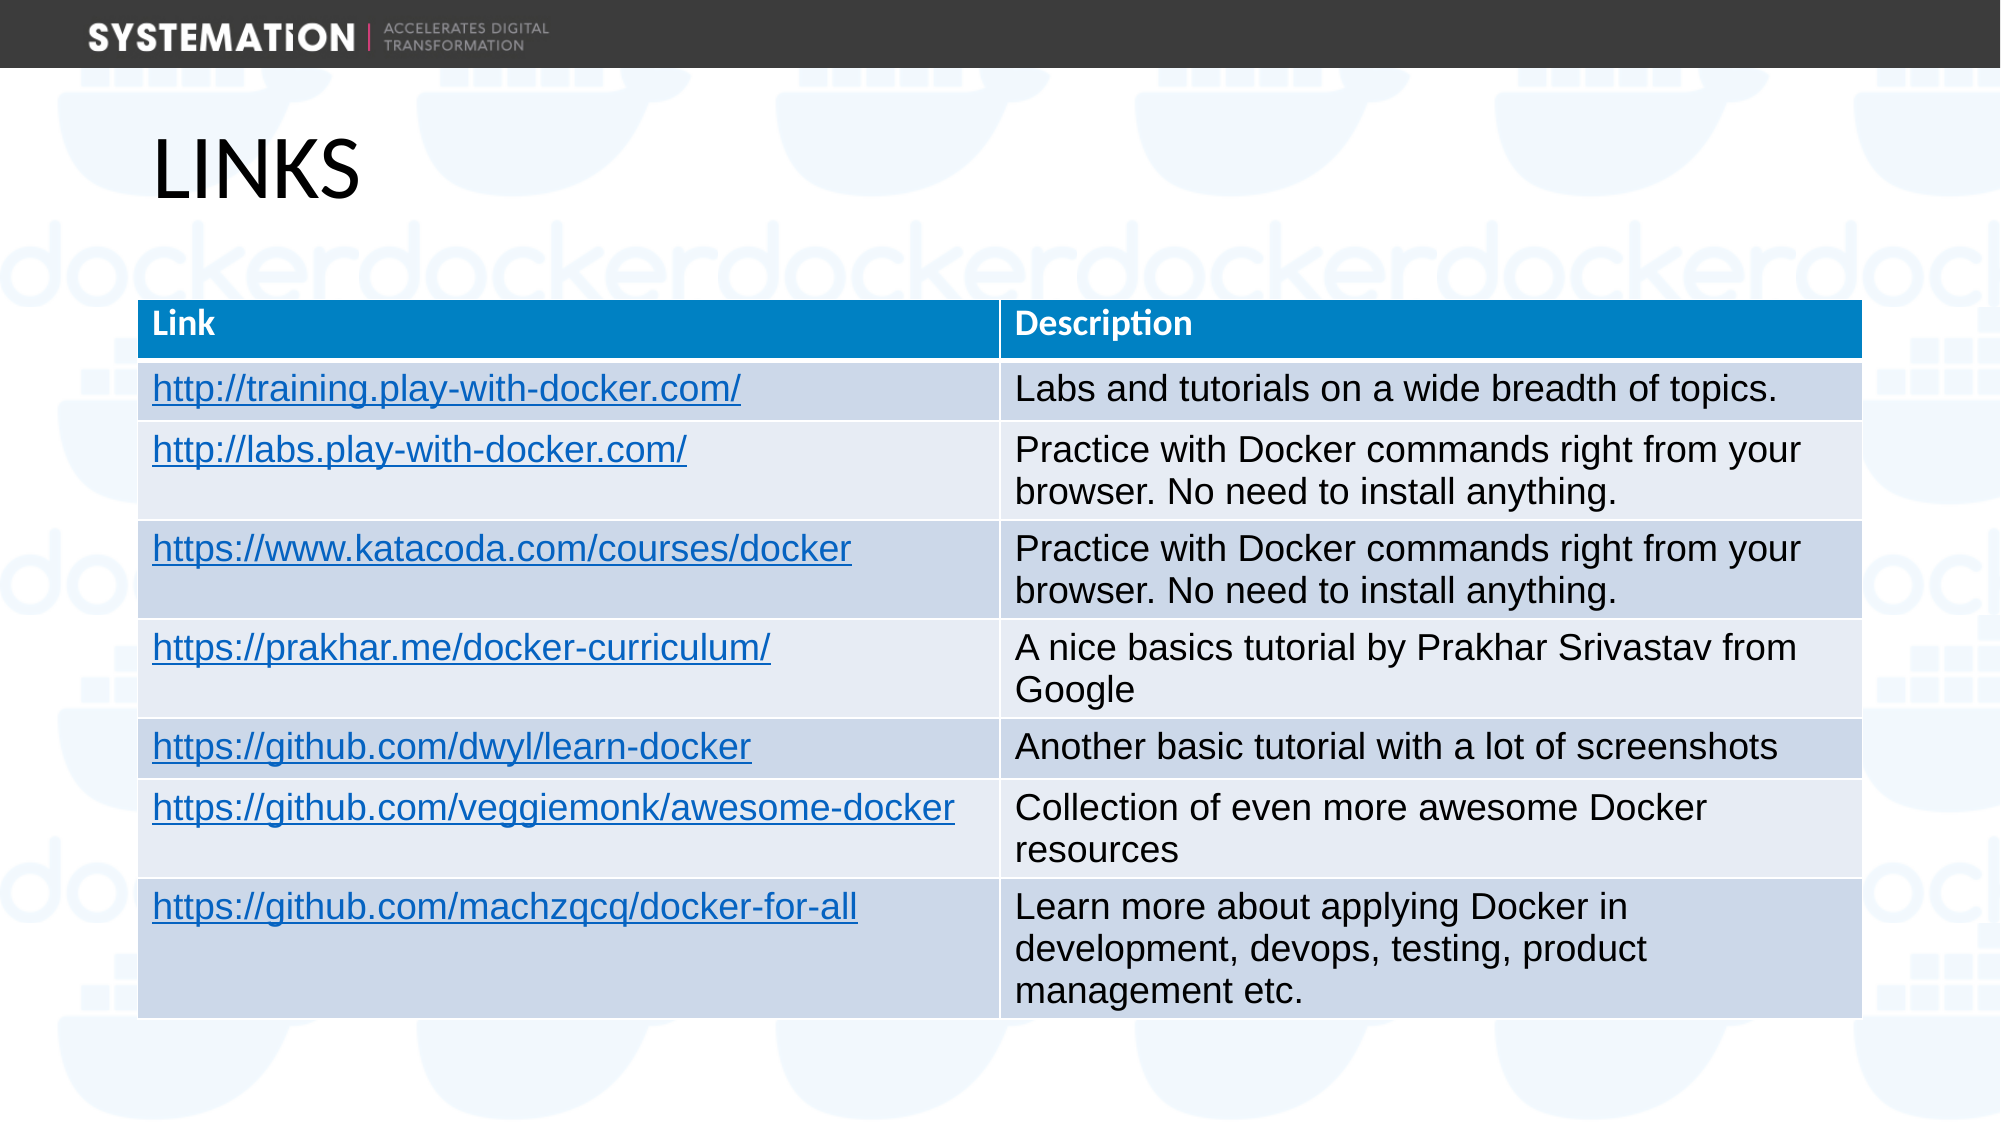

# links
| Link | Description |
| --- | --- |
| http://training.play-with-docker.com/ | Labs and tutorials on a wide breadth of topics. |
| http://labs.play-with-docker.com/ | Practice with Docker commands right from your browser. No need to install anything. |
| https://www.katacoda.com/courses/docker | Practice with Docker commands right from your browser. No need to install anything. |
| https://prakhar.me/docker-curriculum/ | A nice basics tutorial by Prakhar Srivastav from Google |
| https://github.com/dwyl/learn-docker | Another basic tutorial with a lot of screenshots |
| https://github.com/veggiemonk/awesome-docker | Collection of even more awesome Docker resources |
| https://github.com/machzqcq/docker-for-all | Learn more about applying Docker in development, devops, testing, product management etc. |